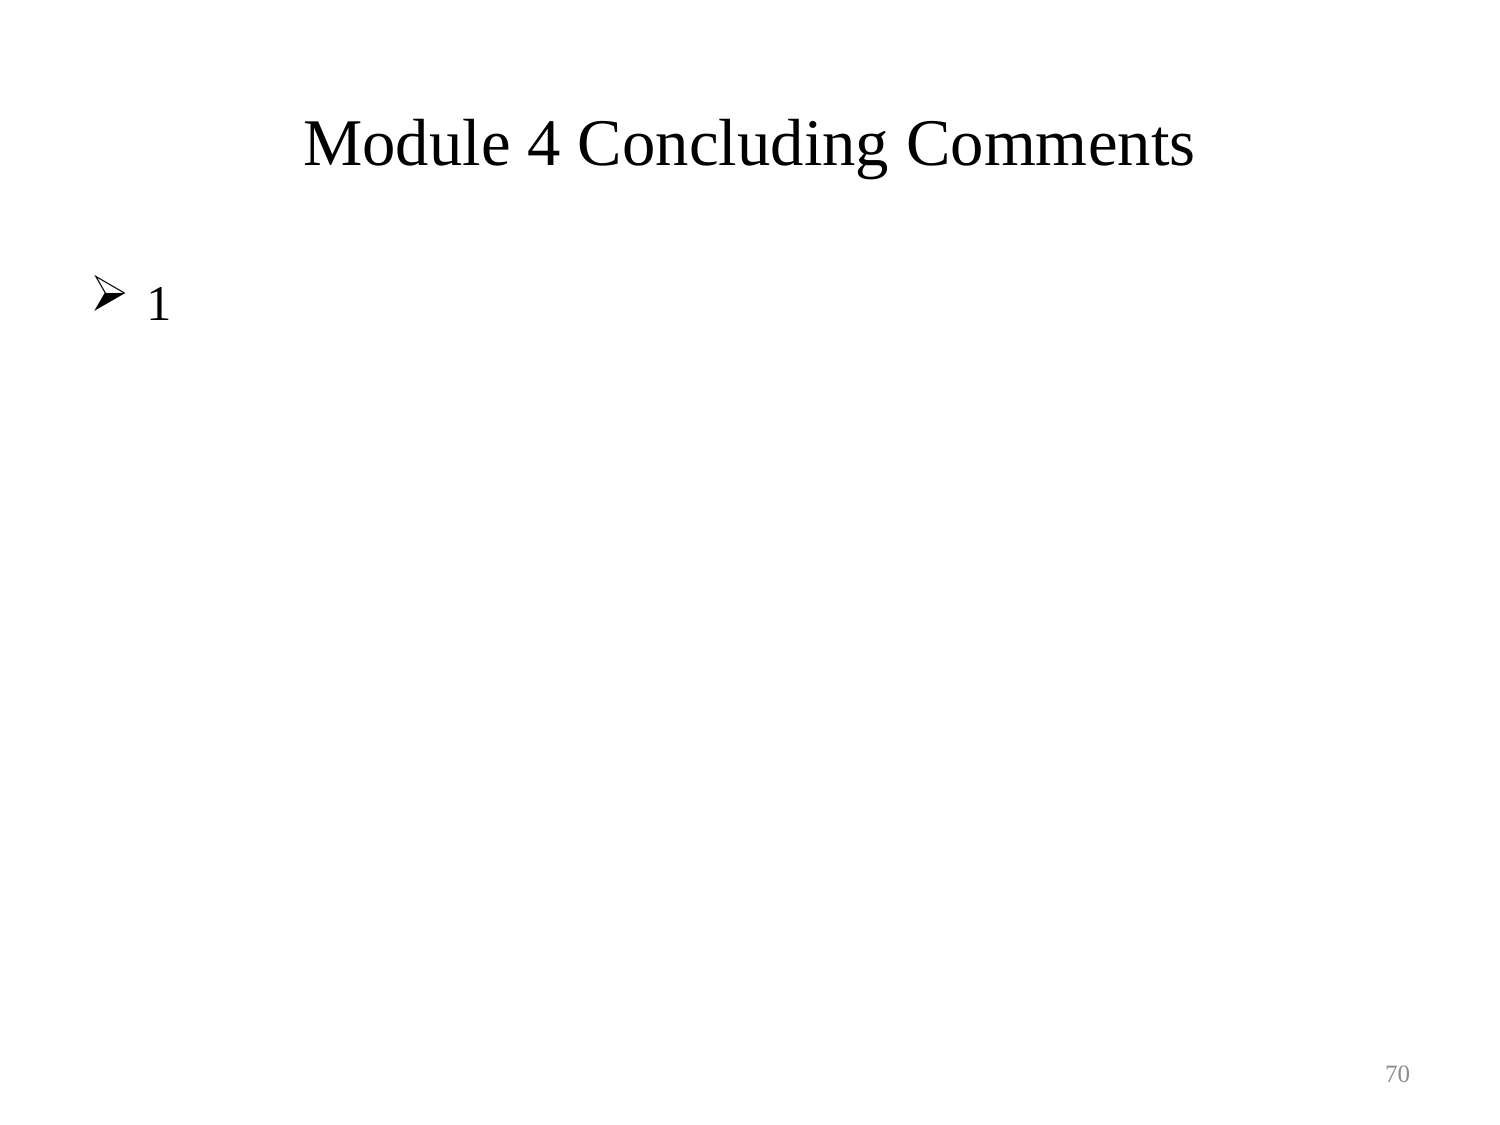

# Module 4 Concluding Comments
1

70